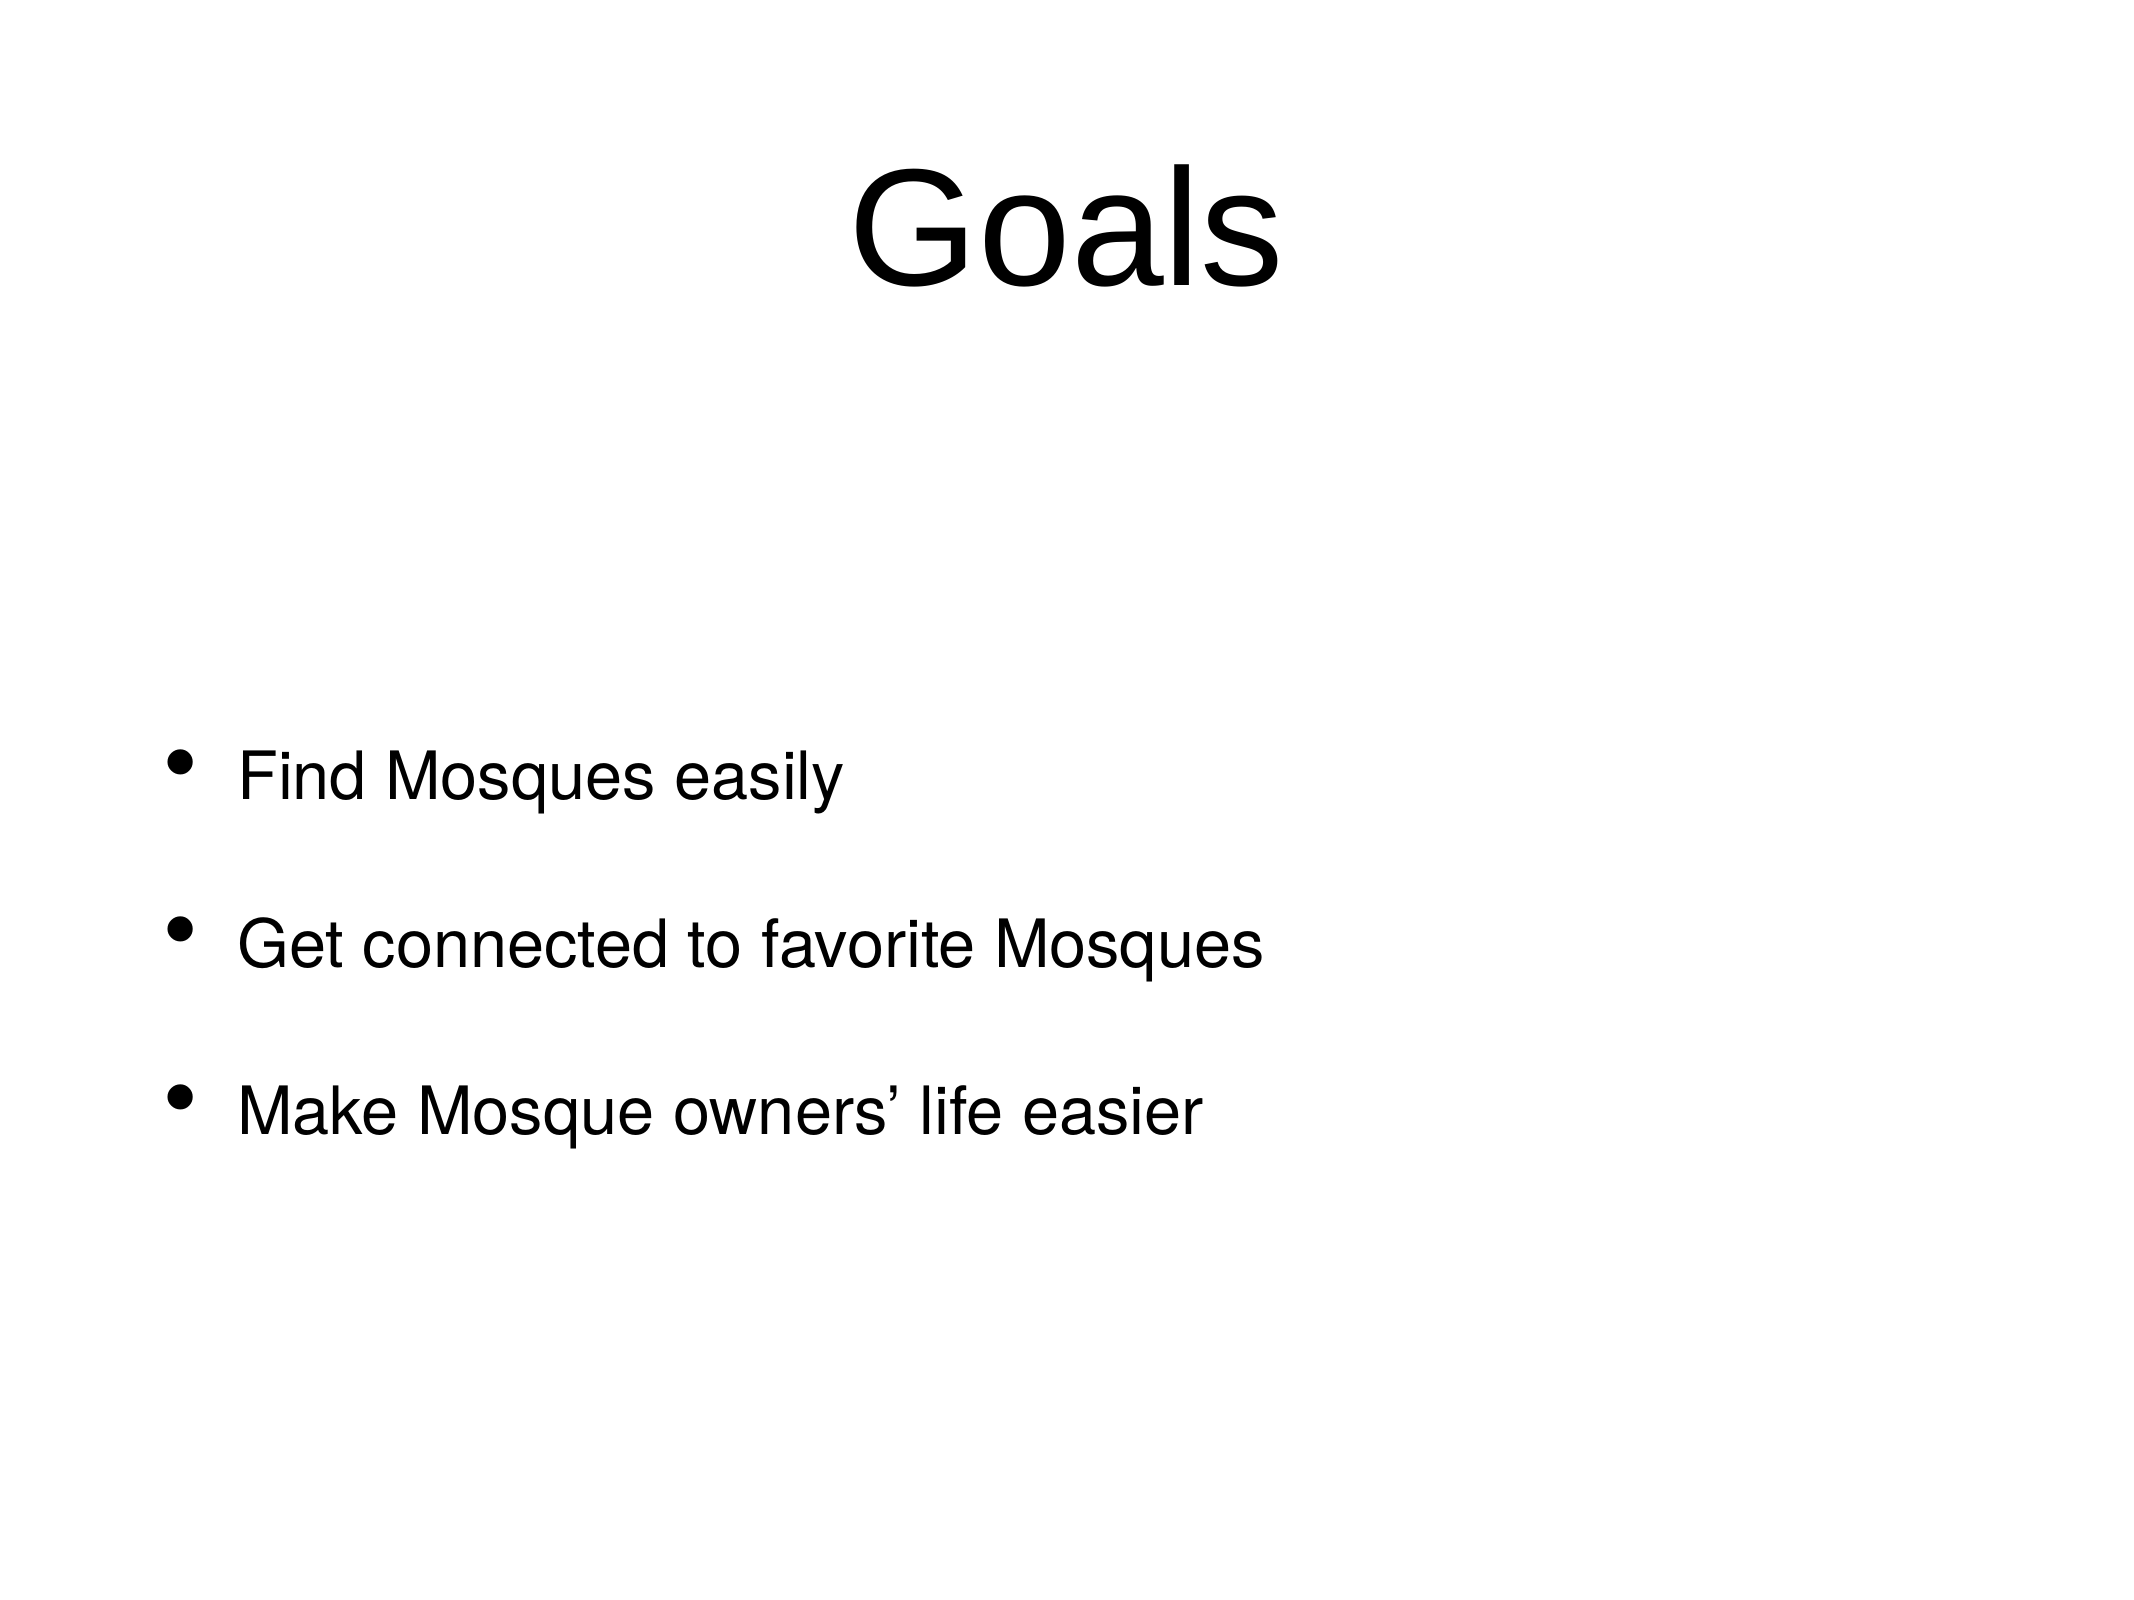

# Goals
Find Mosques easily
Get connected to favorite Mosques
Make Mosque owners’ life easier